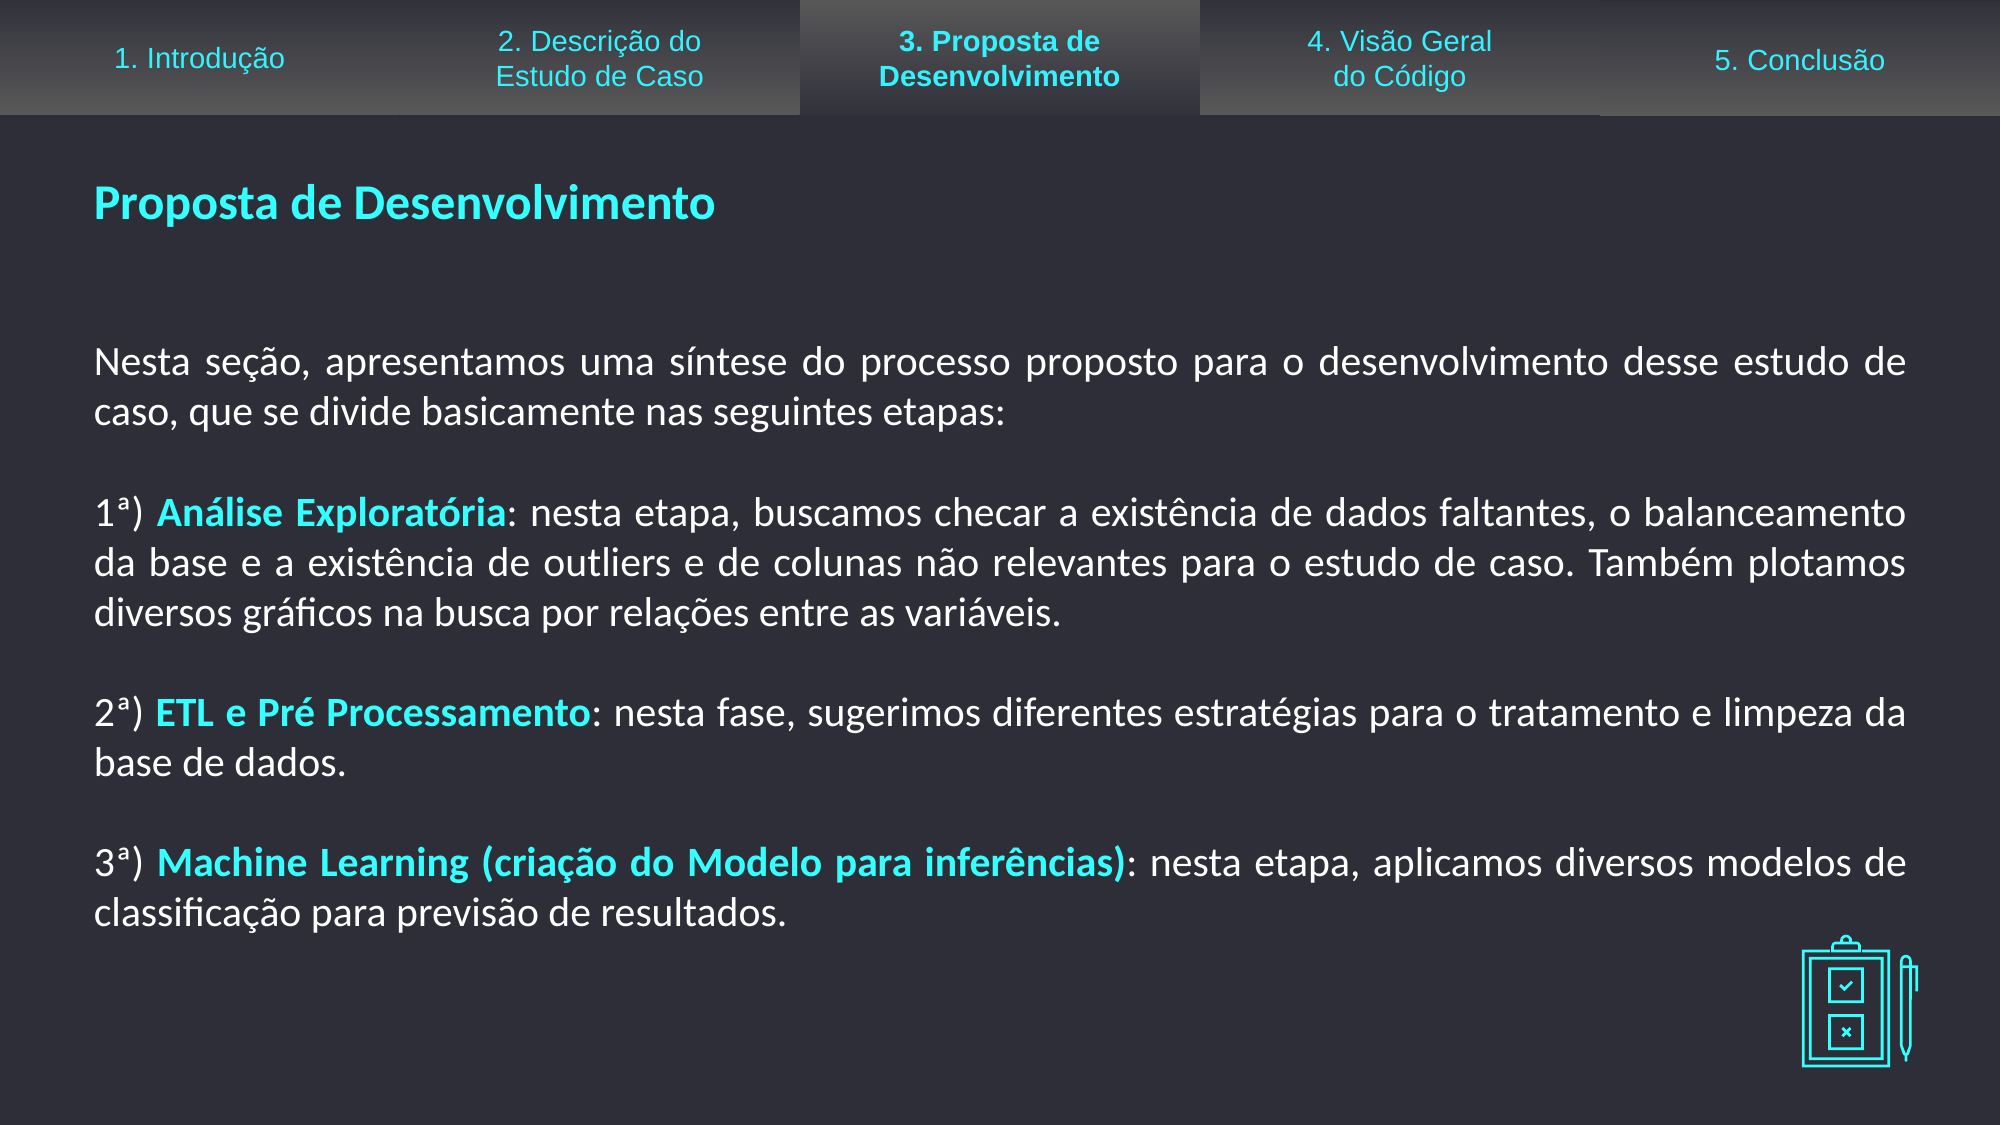

1. Introdução
2. Descrição do
Estudo de Caso
3. Proposta de
Desenvolvimento
4. Visão Geral
do Código
5. Conclusão
Proposta de Desenvolvimento

Nesta seção, apresentamos uma síntese do processo proposto para o desenvolvimento desse estudo de caso, que se divide basicamente nas seguintes etapas:

1ª) Análise Exploratória: nesta etapa, buscamos checar a existência de dados faltantes, o balanceamento da base e a existência de outliers e de colunas não relevantes para o estudo de caso. Também plotamos diversos gráficos na busca por relações entre as variáveis.

2ª) ETL e Pré Processamento: nesta fase, sugerimos diferentes estratégias para o tratamento e limpeza da base de dados.

3ª) Machine Learning (criação do Modelo para inferências): nesta etapa, aplicamos diversos modelos de classificação para previsão de resultados.